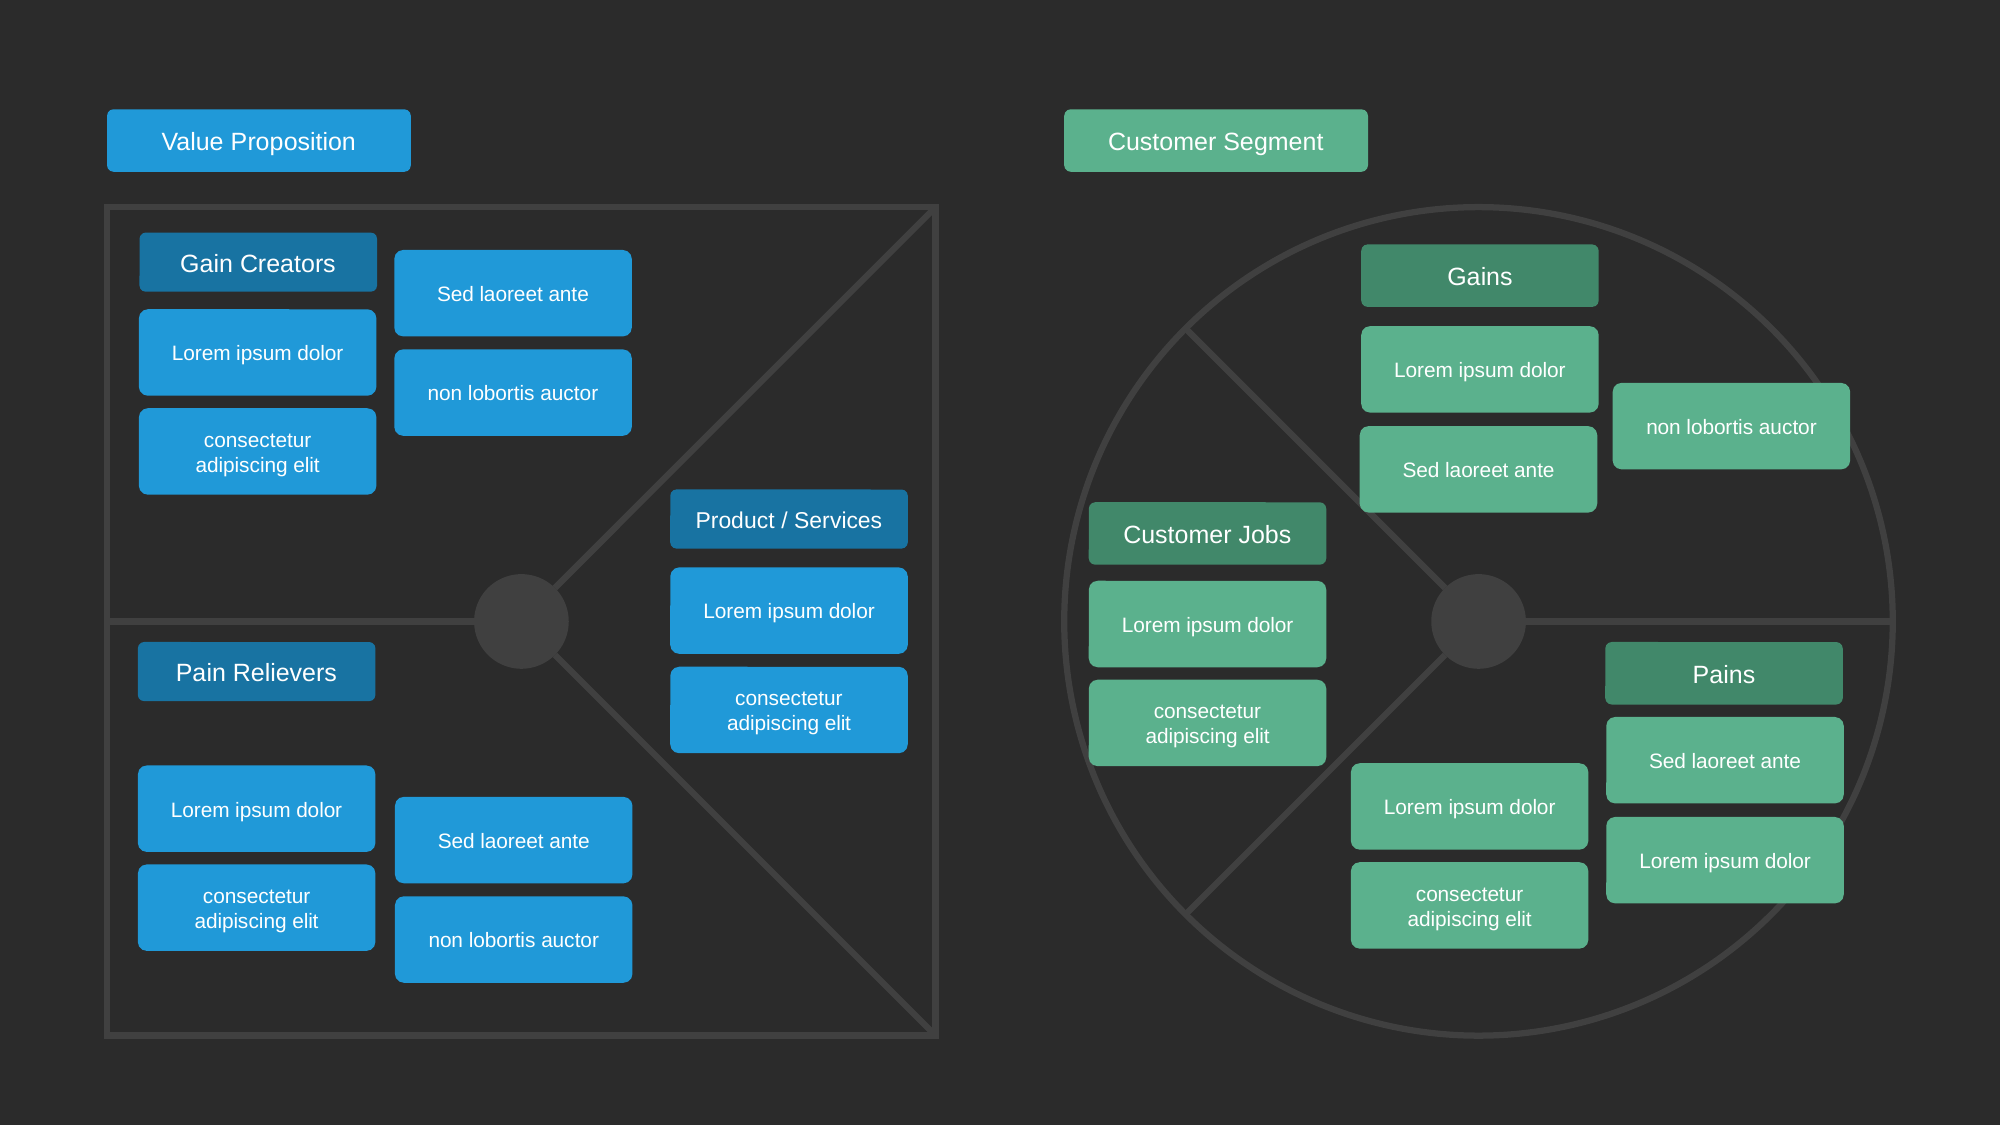

Value Proposition
Customer Segment

Gain Creators
Gains
Sed laoreet ante
Lorem ipsum dolor
Lorem ipsum dolor
non lobortis auctor
non lobortis auctor
consectetur adipiscing elit
Sed laoreet ante
Product / Services
Customer Jobs
Lorem ipsum dolor

Lorem ipsum dolor
Pain Relievers
Pains
consectetur adipiscing elit
consectetur adipiscing elit
Sed laoreet ante
Lorem ipsum dolor
Lorem ipsum dolor
Sed laoreet ante
Lorem ipsum dolor
consectetur adipiscing elit
consectetur adipiscing elit
non lobortis auctor